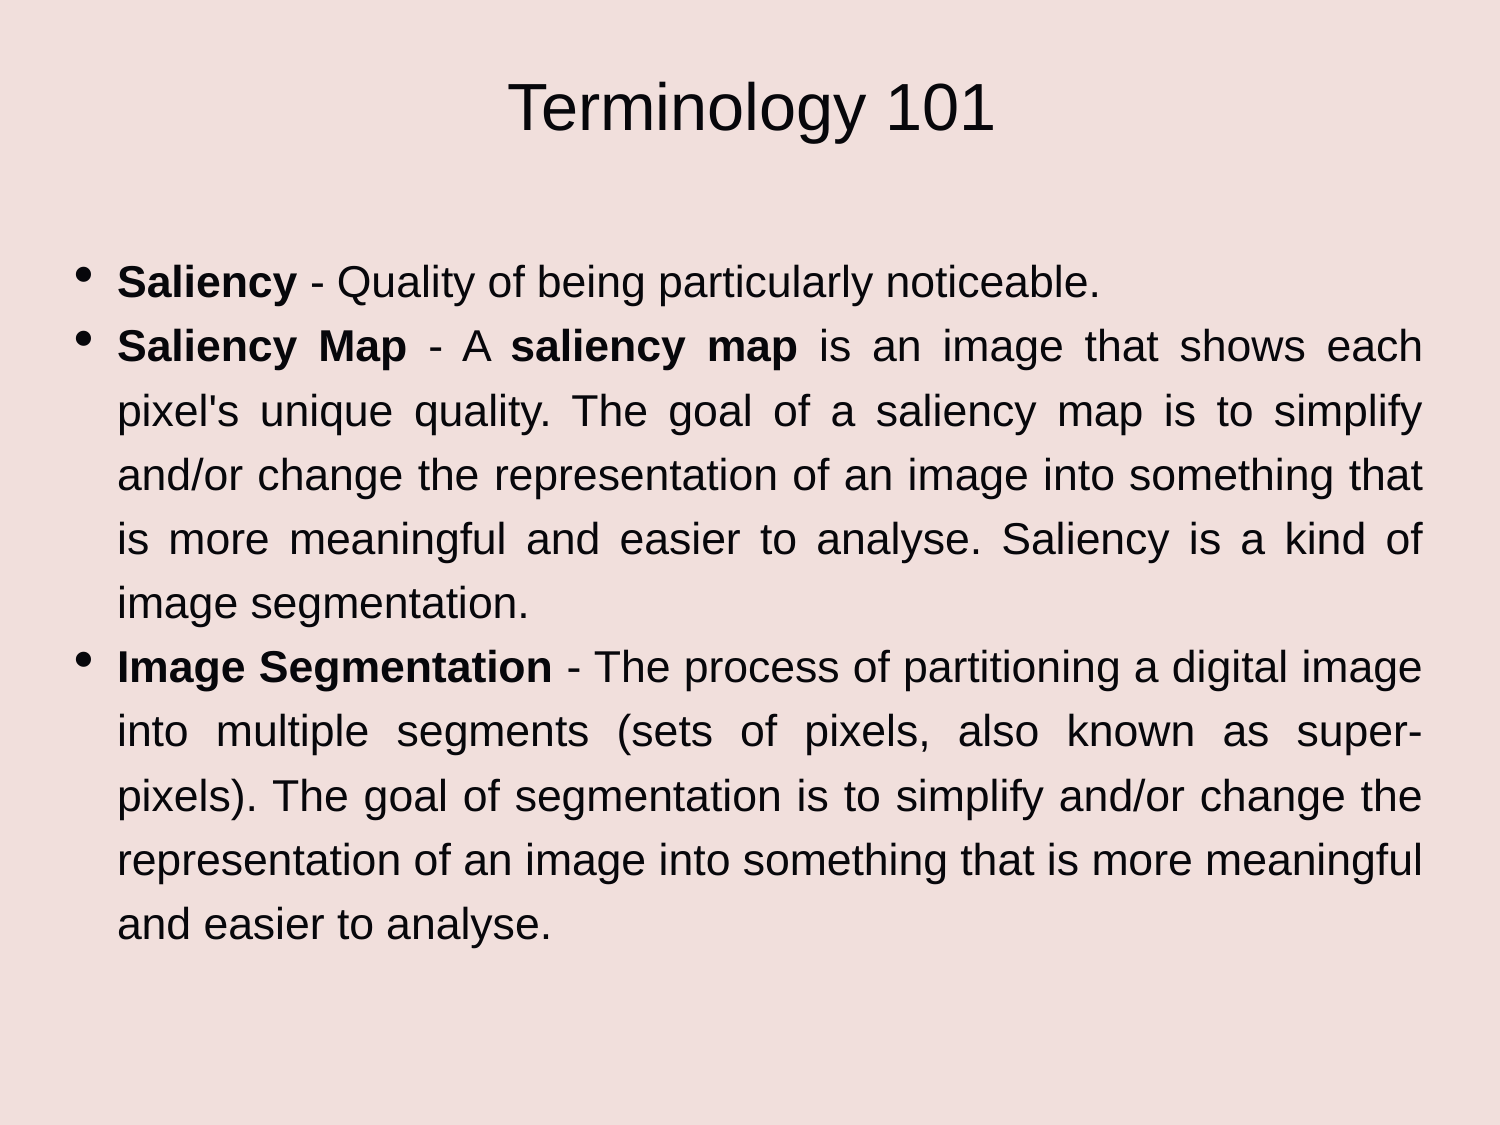

Terminology 101
Saliency - Quality of being particularly noticeable.
Saliency Map - A saliency map is an image that shows each pixel's unique quality. The goal of a saliency map is to simplify and/or change the representation of an image into something that is more meaningful and easier to analyse. Saliency is a kind of image segmentation.
Image Segmentation - The process of partitioning a digital image into multiple segments (sets of pixels, also known as super-pixels). The goal of segmentation is to simplify and/or change the representation of an image into something that is more meaningful and easier to analyse.